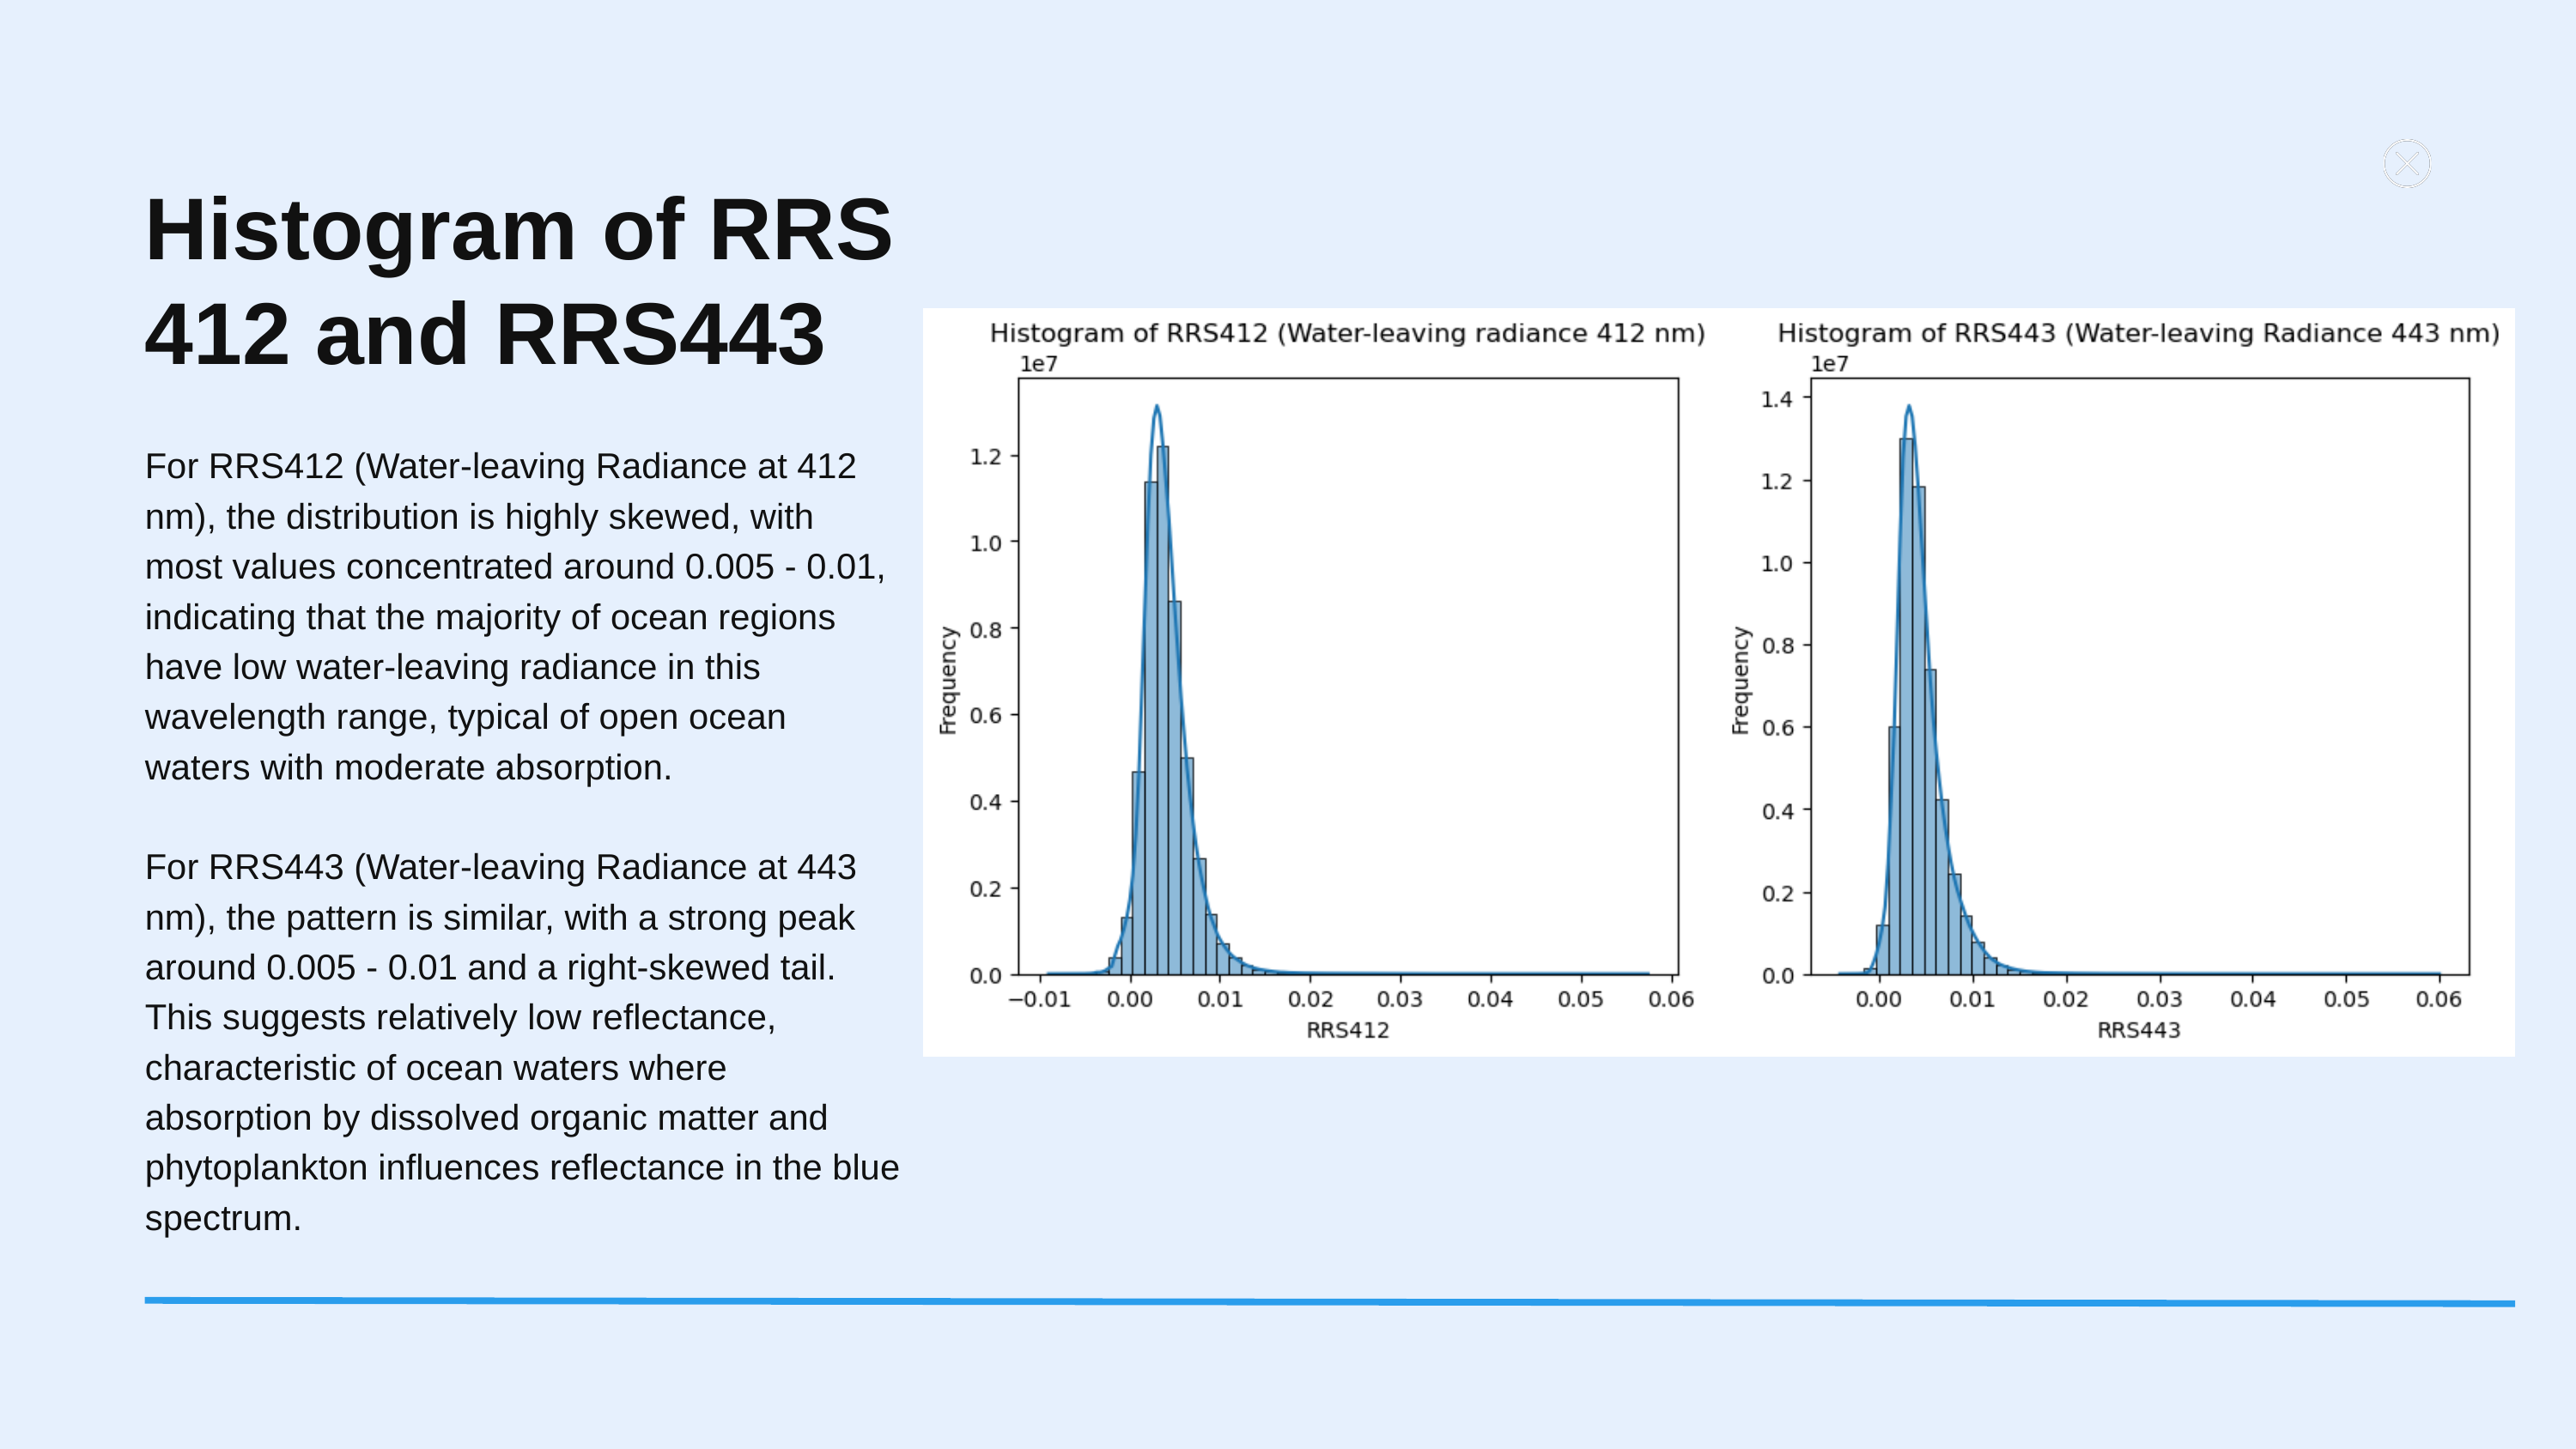

Histogram of RRS 412 and RRS443
For RRS412 (Water-leaving Radiance at 412 nm), the distribution is highly skewed, with most values concentrated around 0.005 - 0.01, indicating that the majority of ocean regions have low water-leaving radiance in this wavelength range, typical of open ocean waters with moderate absorption.

For RRS443 (Water-leaving Radiance at 443 nm), the pattern is similar, with a strong peak around 0.005 - 0.01 and a right-skewed tail. This suggests relatively low reflectance, characteristic of ocean waters where absorption by dissolved organic matter and phytoplankton influences reflectance in the blue spectrum.